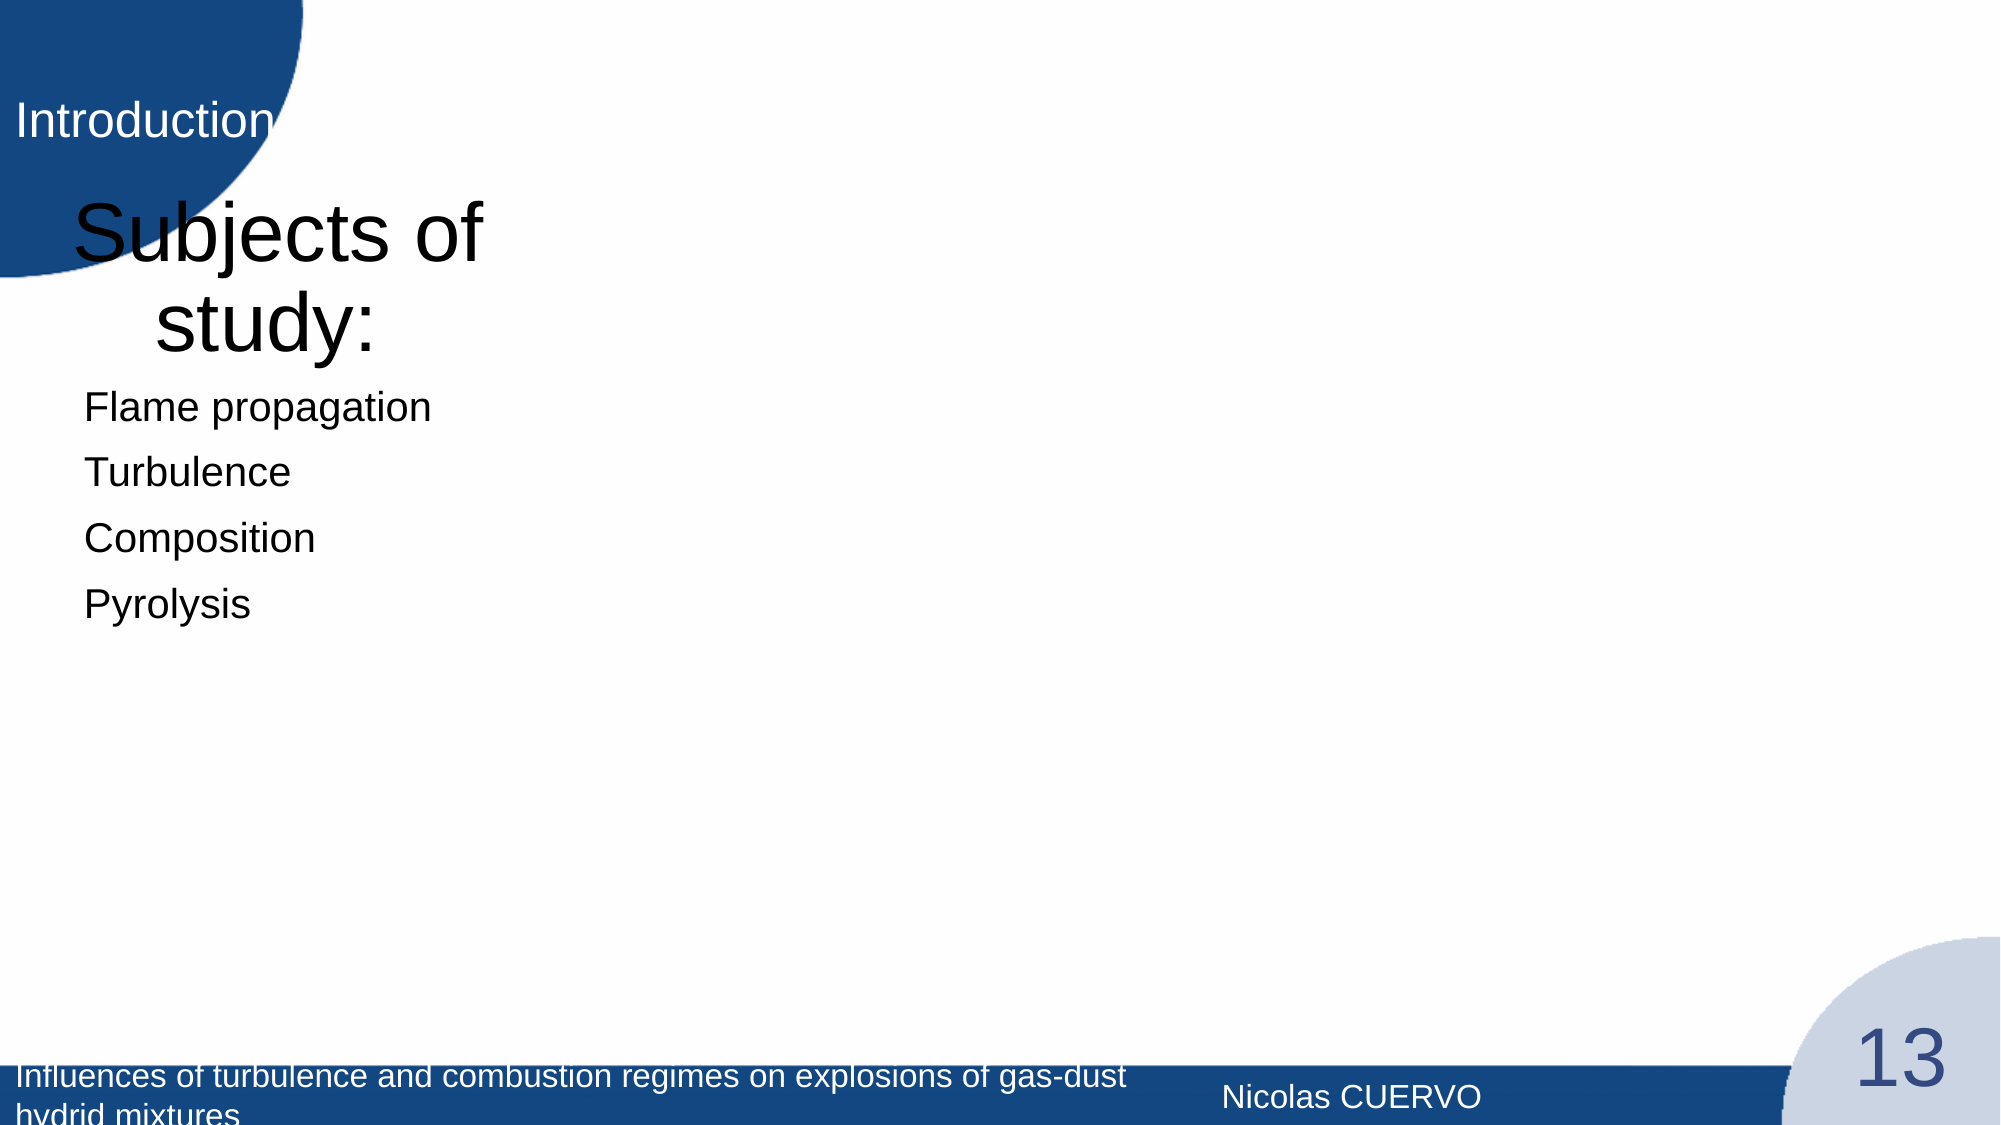

Introduction
# Subjects of study:
Flame propagation
Turbulence
Composition
Pyrolysis
13
Influences of turbulence and combustion regimes on explosions of gas-dust hydrid mixtures
Nicolas CUERVO